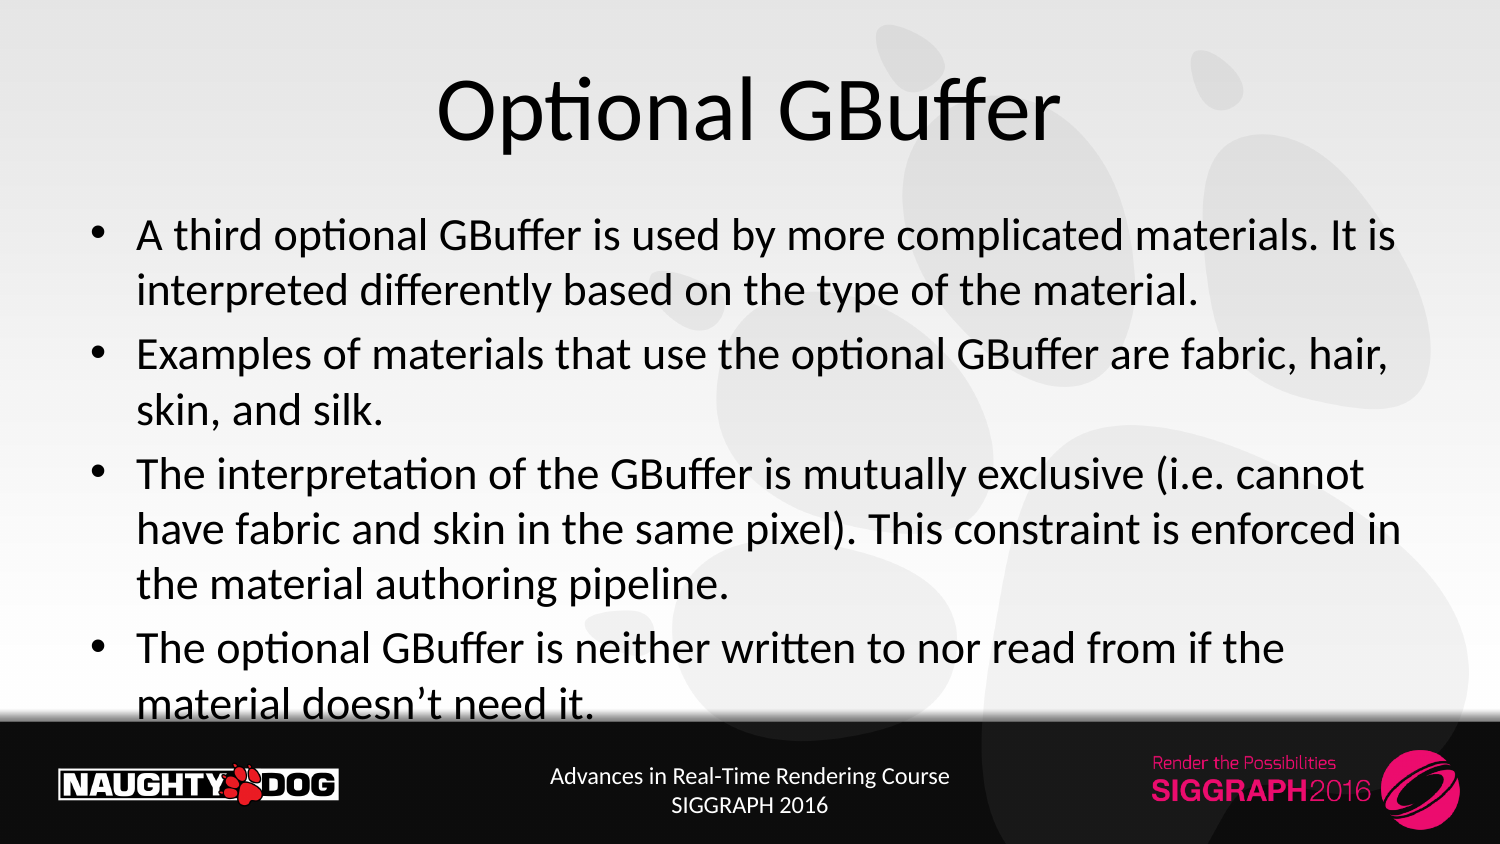

# Optional GBuffer
A third optional GBuffer is used by more complicated materials. It is interpreted differently based on the type of the material.
Examples of materials that use the optional GBuffer are fabric, hair, skin, and silk.
The interpretation of the GBuffer is mutually exclusive (i.e. cannot have fabric and skin in the same pixel). This constraint is enforced in the material authoring pipeline.
The optional GBuffer is neither written to nor read from if the material doesn’t need it.